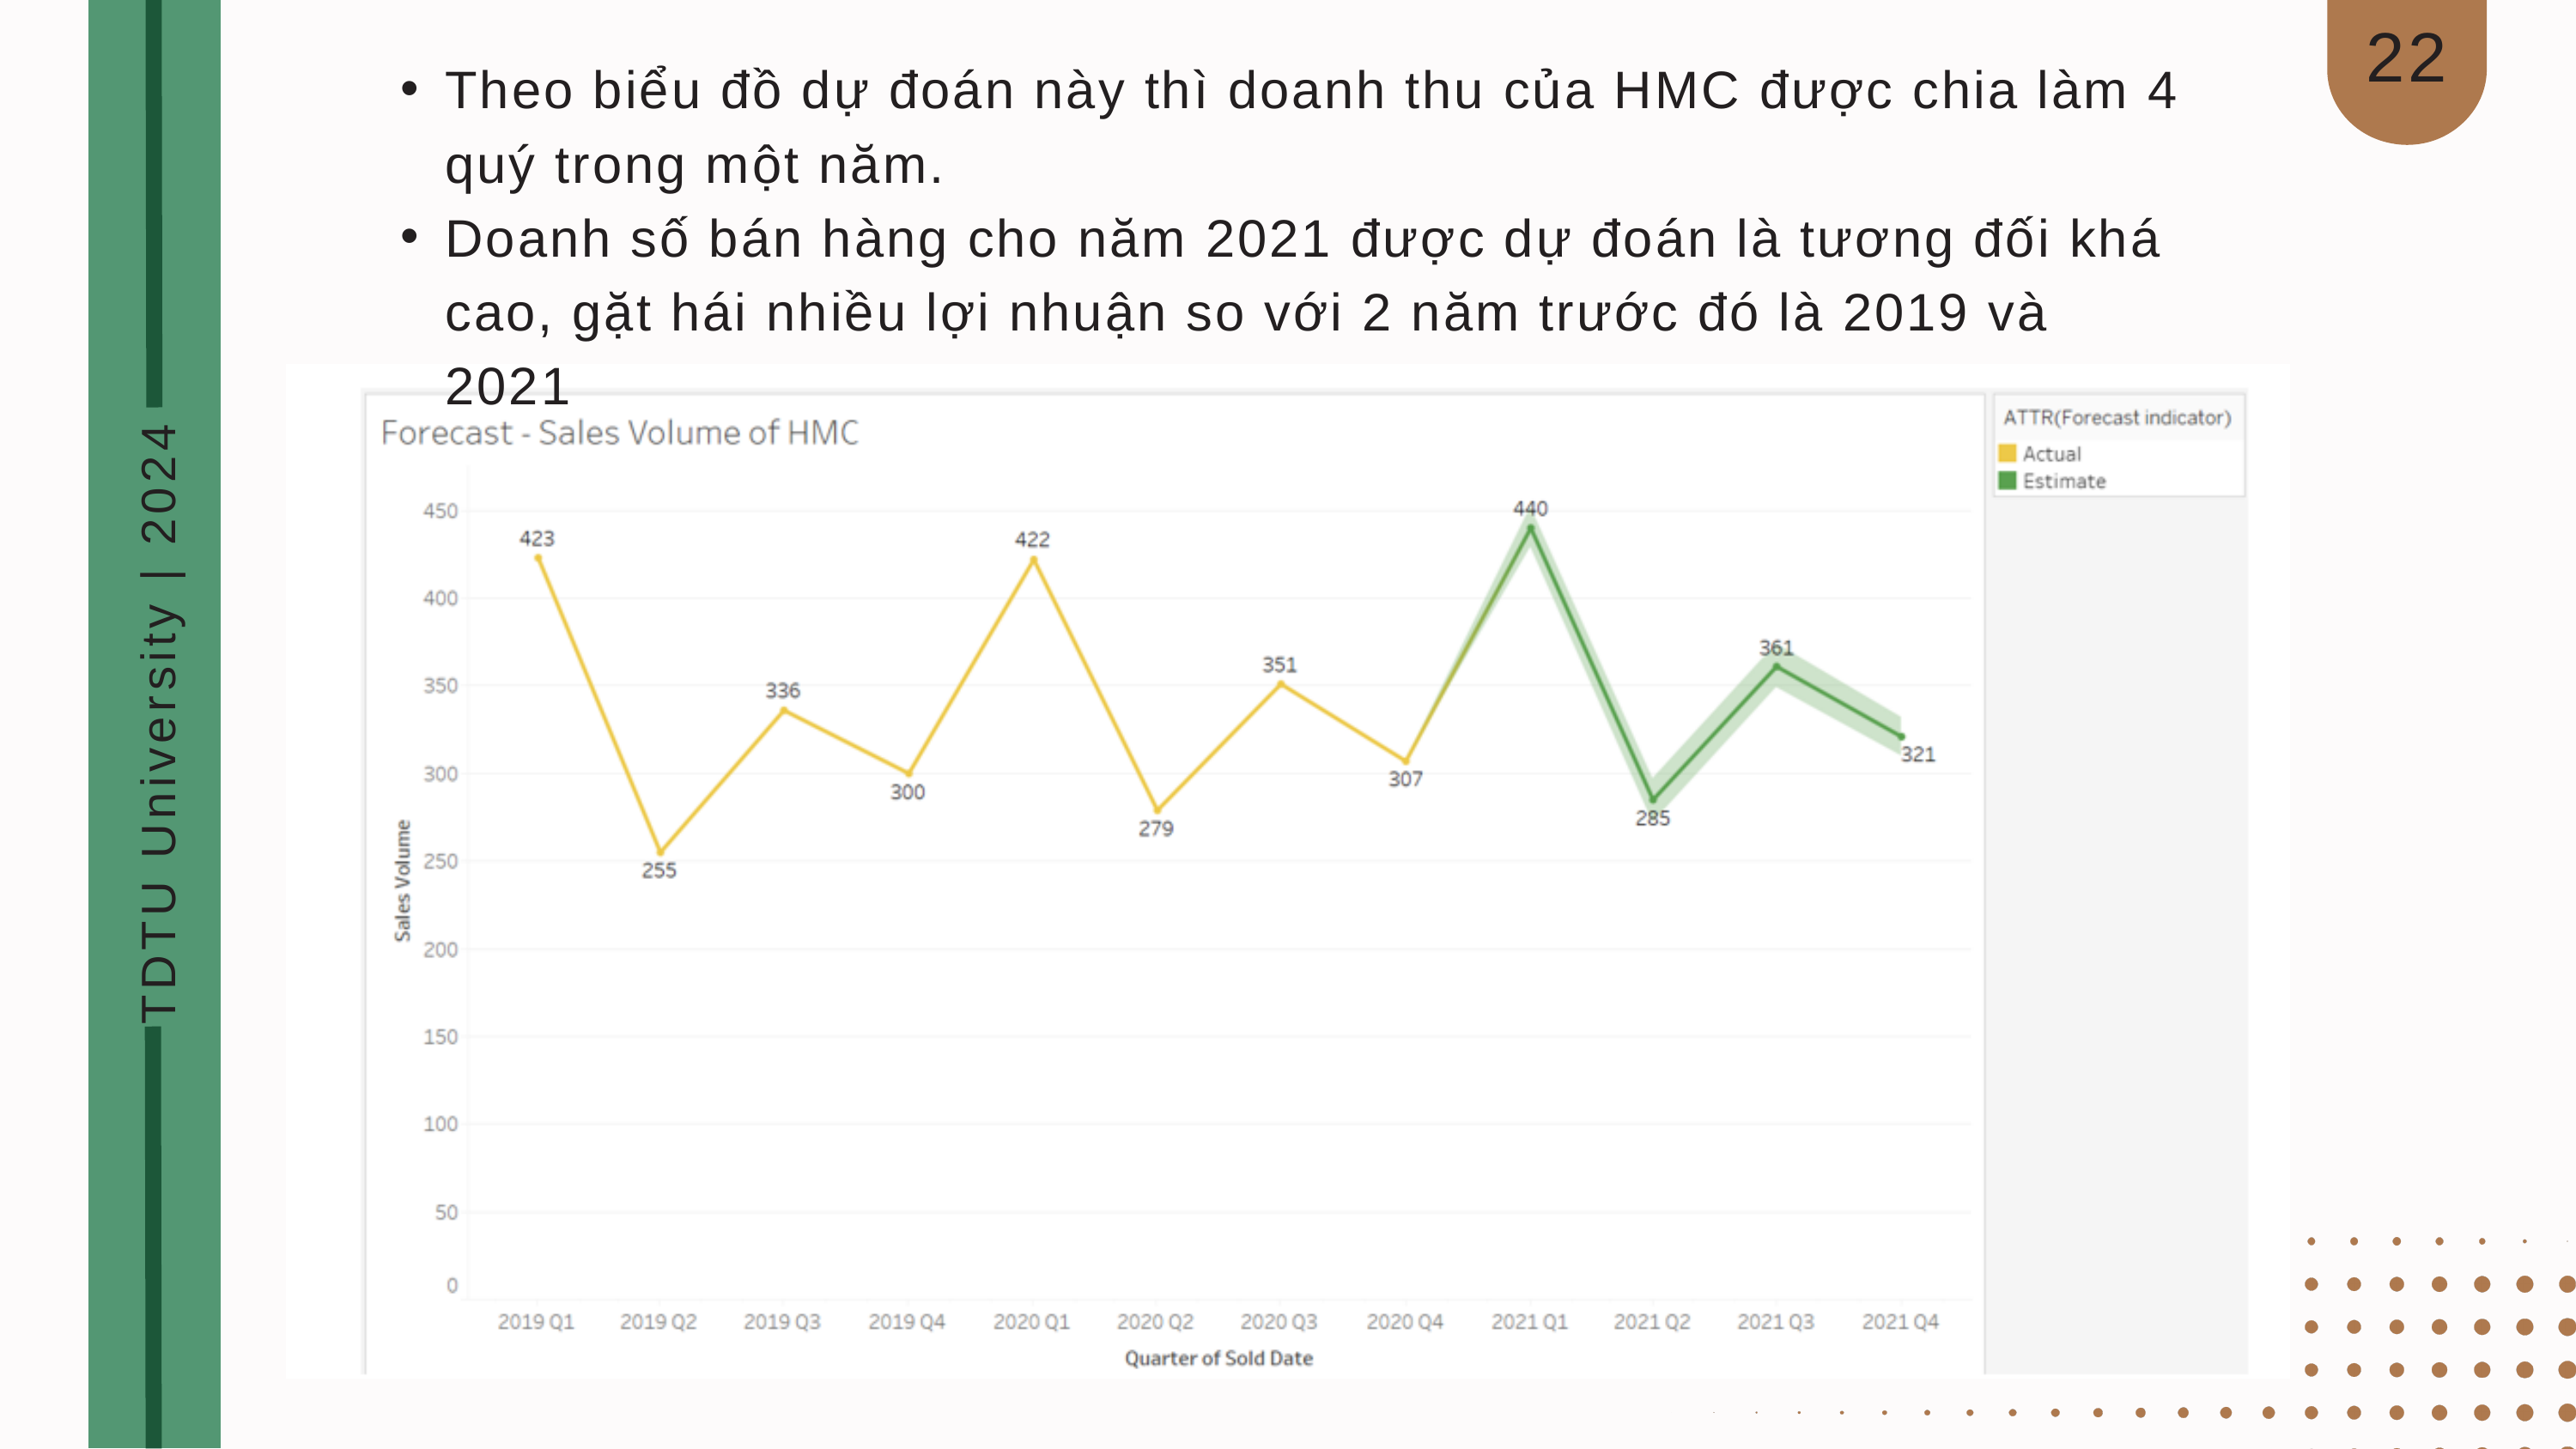

22

Theo biểu đồ dự đoán này thì doanh thu của HMC được chia làm 4 quý trong một năm.
Doanh số bán hàng cho năm 2021 được dự đoán là tương đối khá cao, gặt hái nhiều lợi nhuận so với 2 năm trước đó là 2019 và 2021

TDTU University | 2024